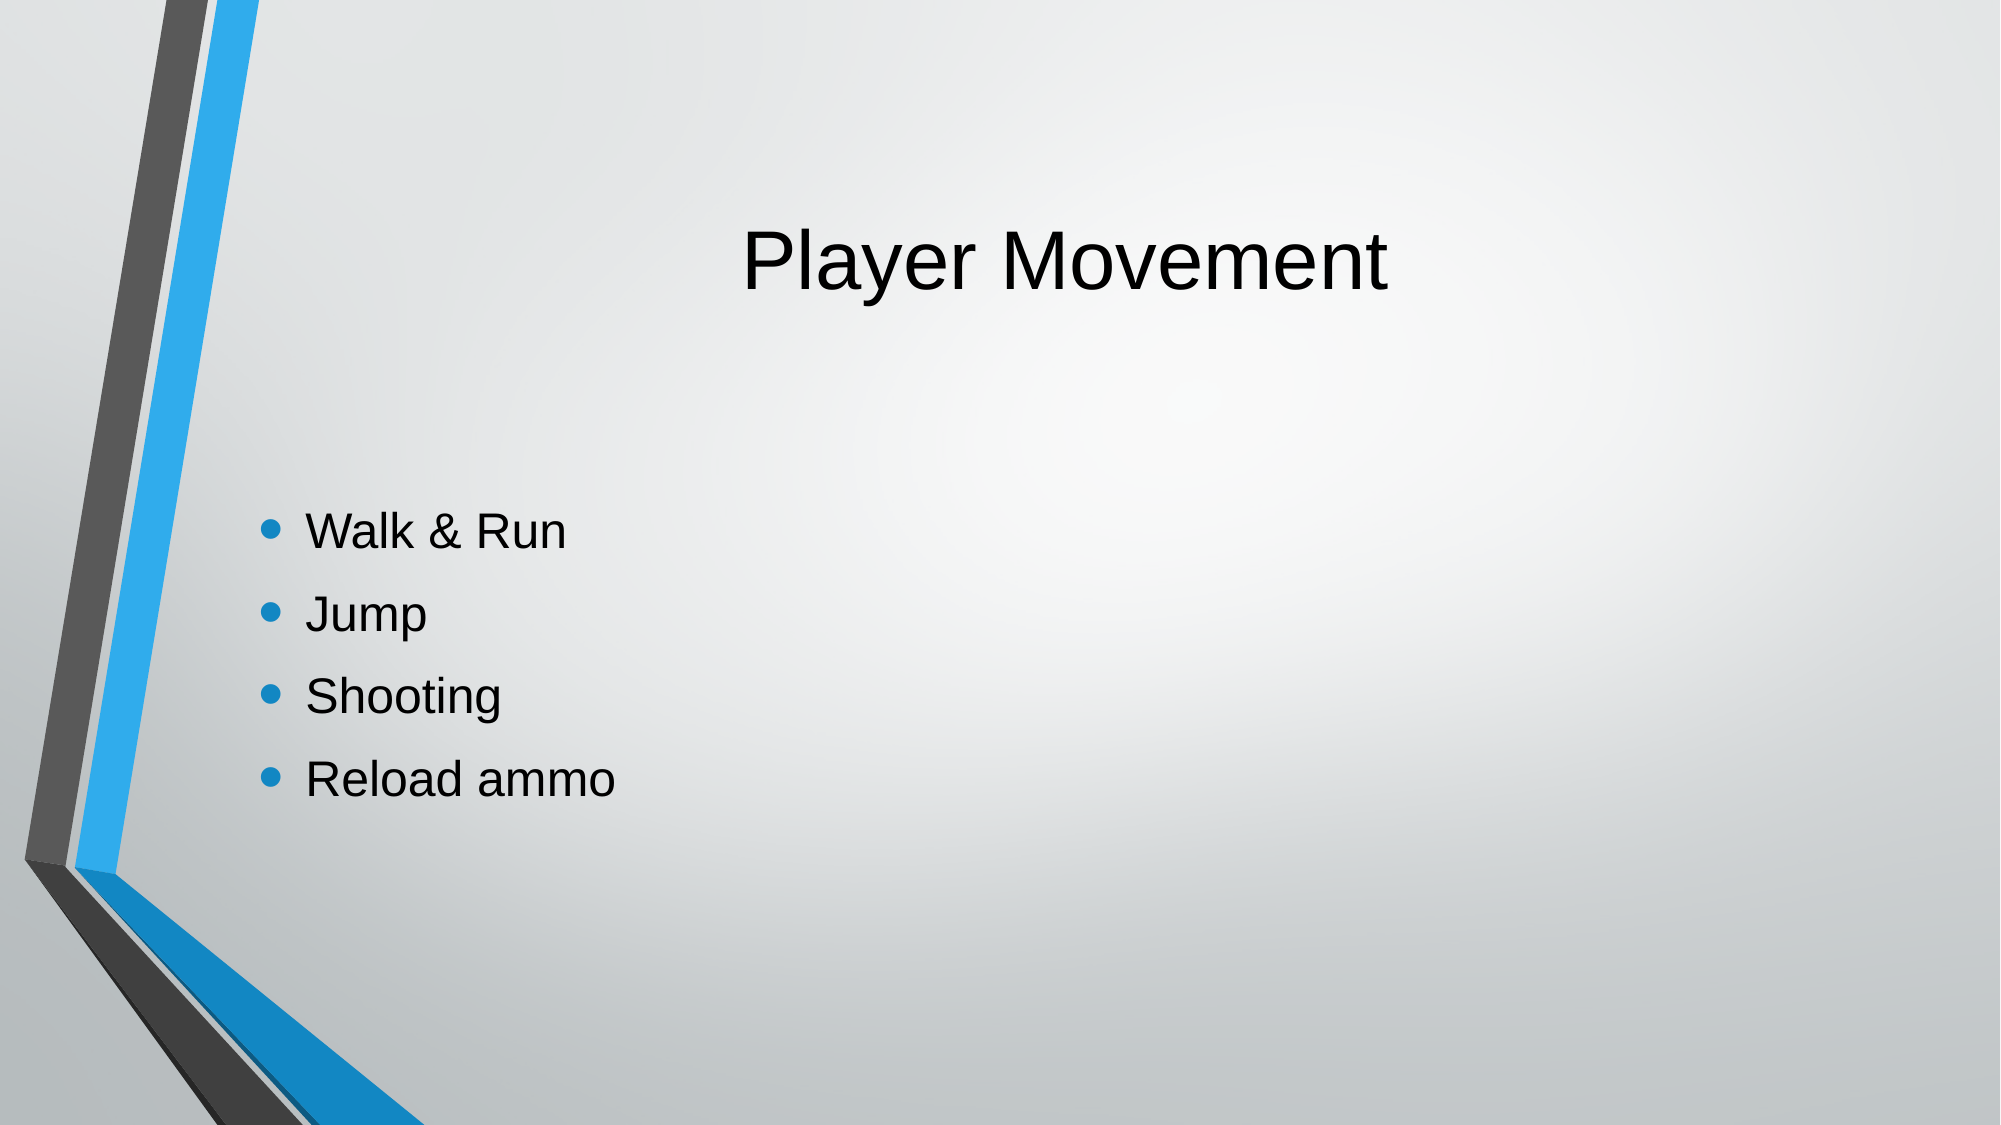

# Player Movement
Walk & Run
Jump
Shooting
Reload ammo